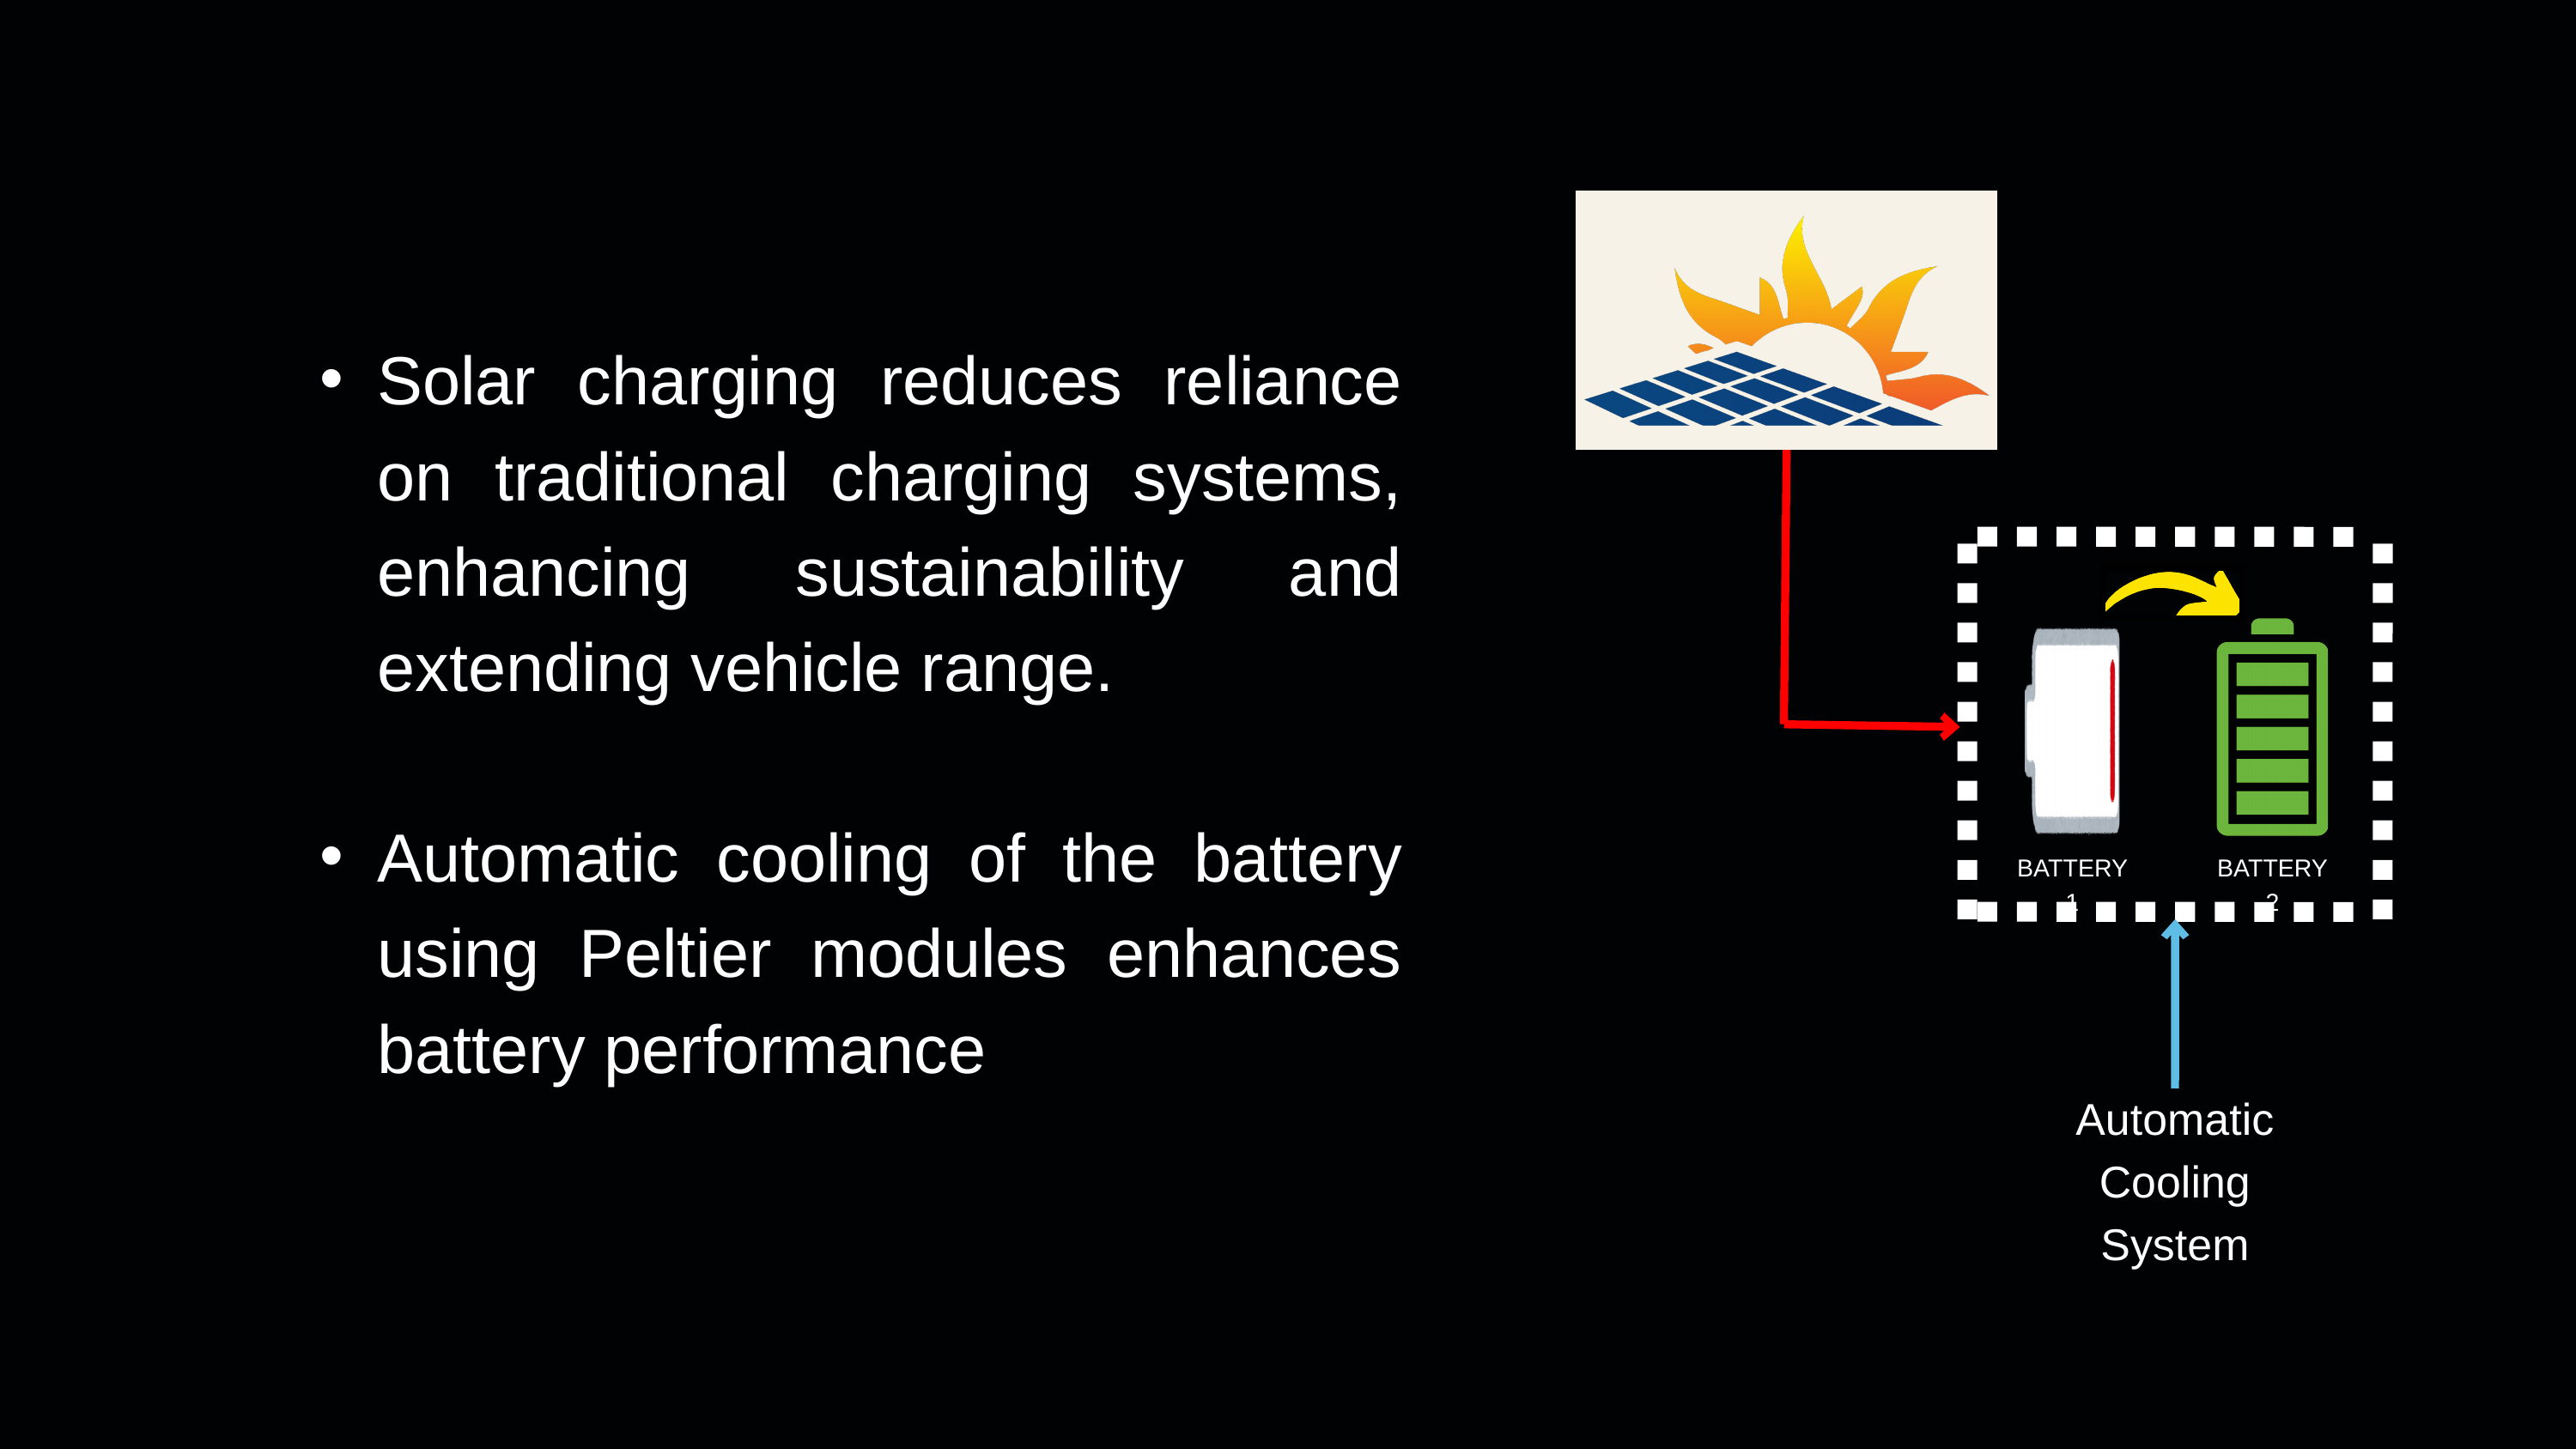

Solar charging reduces reliance on traditional charging systems, enhancing sustainability and extending vehicle range.

Automatic cooling of the battery using Peltier modules enhances battery performance

BATTERY 1
BATTERY 2

Automatic Cooling System